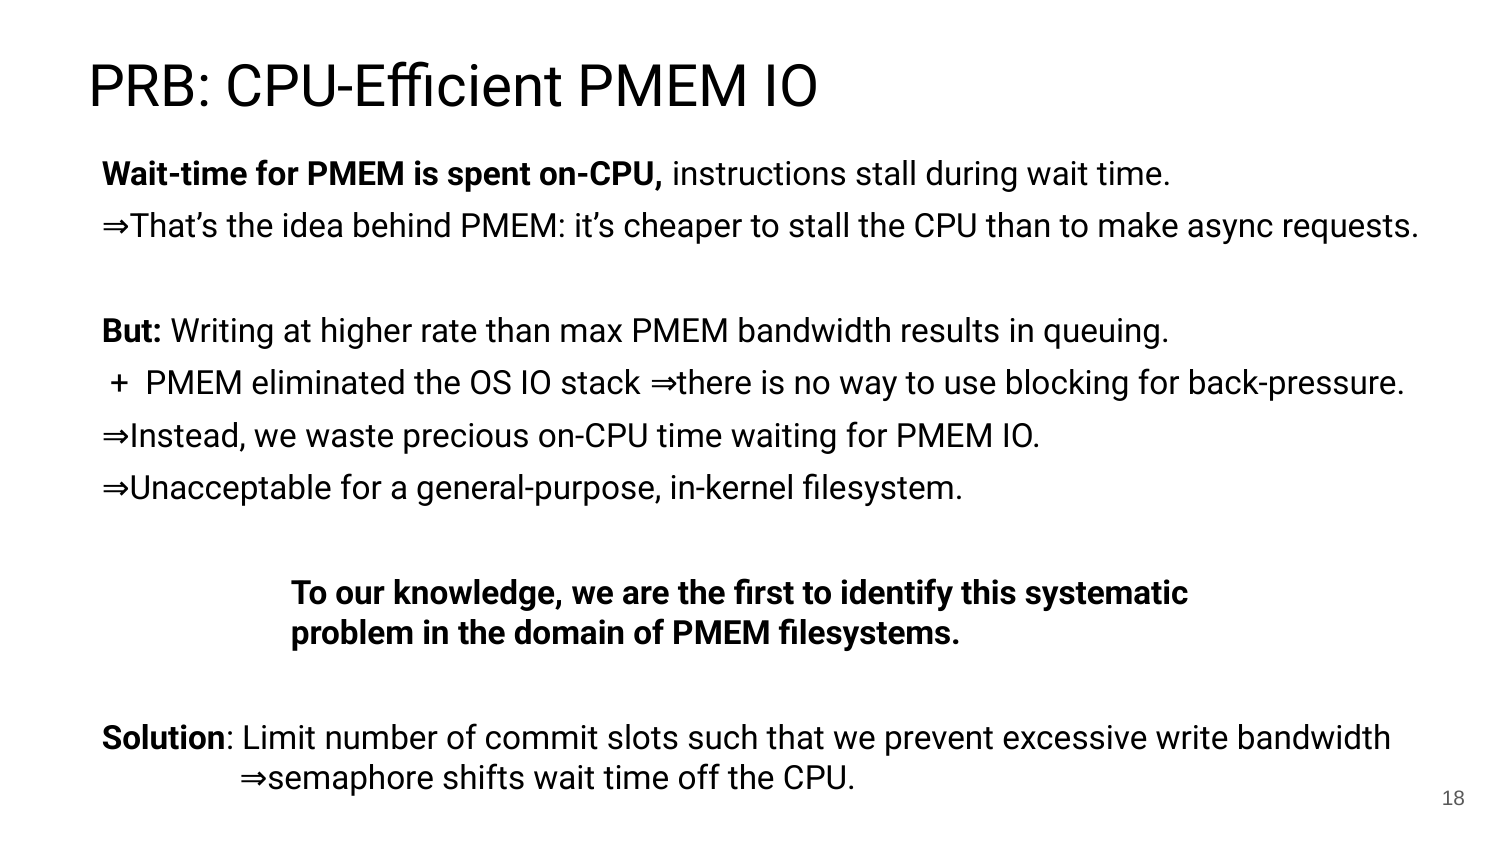

PRB: CPU-Efficient PMEM IO
Wait-time for PMEM is spent on-CPU, instructions stall during wait time.
⇒That’s the idea behind PMEM: it’s cheaper to stall the CPU than to make async requests.

But: Writing at higher rate than max PMEM bandwidth results in queuing.
 +  PMEM eliminated the OS IO stack ⇒there is no way to use blocking for back-pressure.
⇒Instead, we waste precious on-CPU time waiting for PMEM IO.
⇒Unacceptable for a general-purpose, in-kernel filesystem.

To our knowledge, we are the first to identify this systematic problem in the domain of PMEM filesystems.

Solution: Limit number of commit slots such that we prevent excessive write bandwidth
⇒semaphore shifts wait time off the CPU.

18